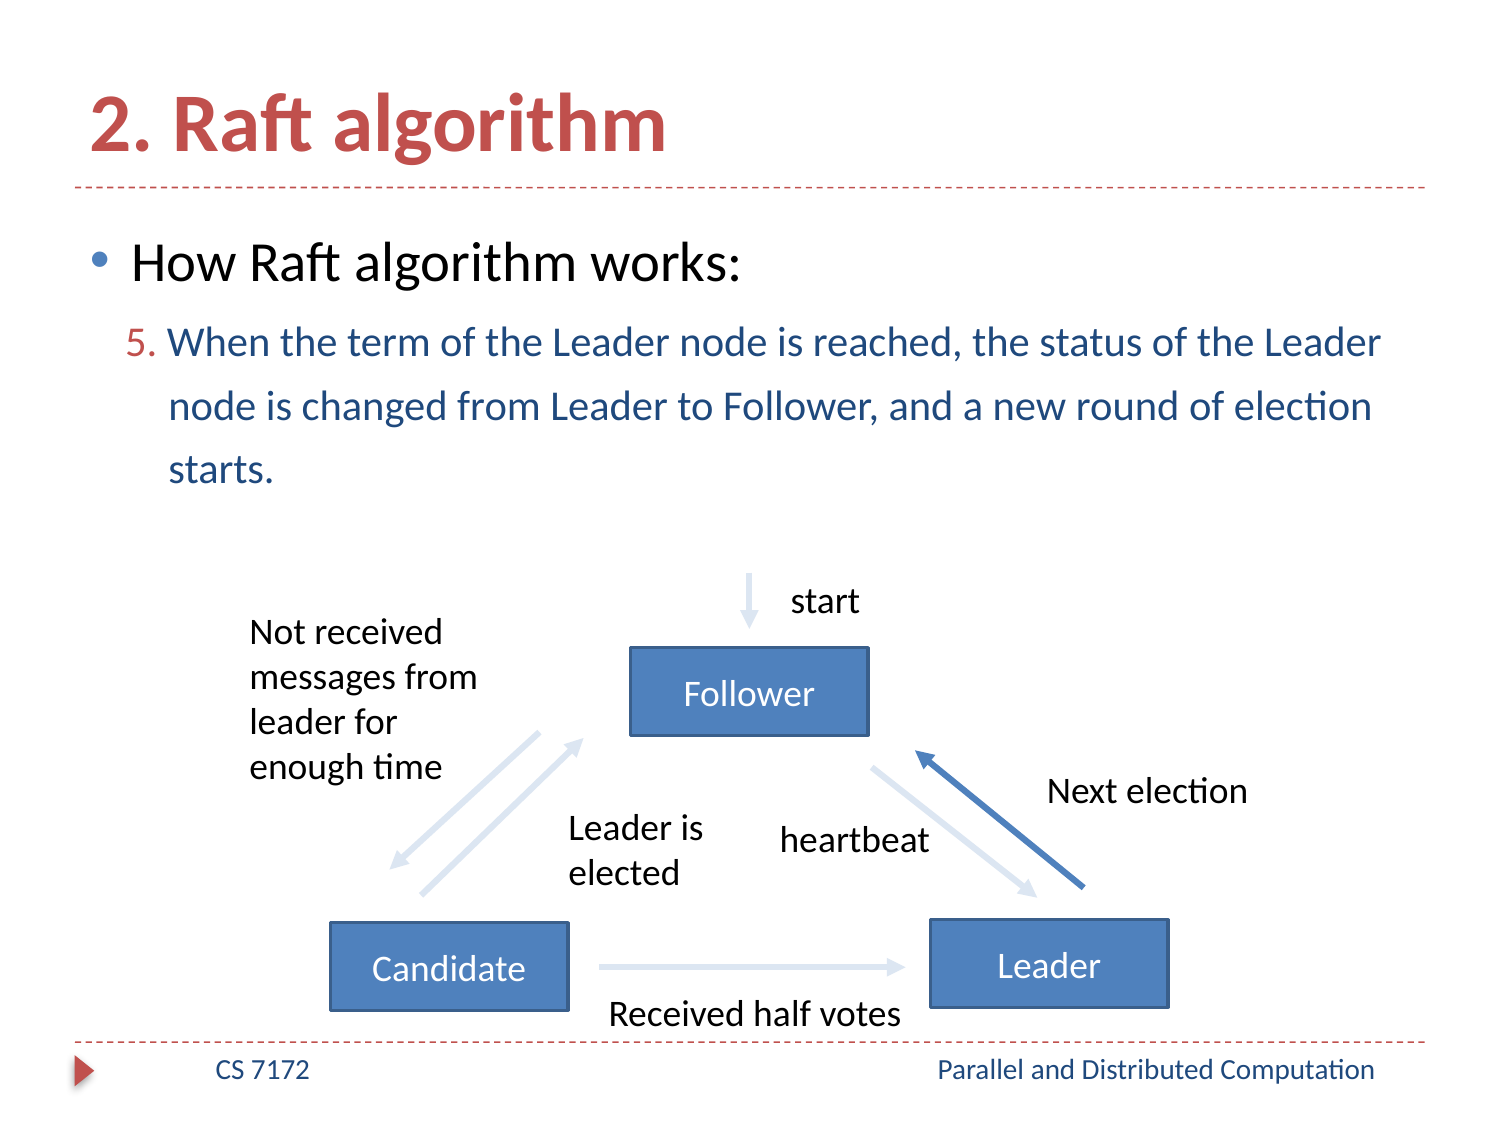

# 2. Raft algorithm
How Raft algorithm works:
5. When the term of the Leader node is reached, the status of the Leader node is changed from Leader to Follower, and a new round of election starts.
start
Not received messages from leader for enough time
Follower
Next election
Leader is elected
heartbeat
Leader
Candidate
Received half votes
CS 7172
Parallel and Distributed Computation